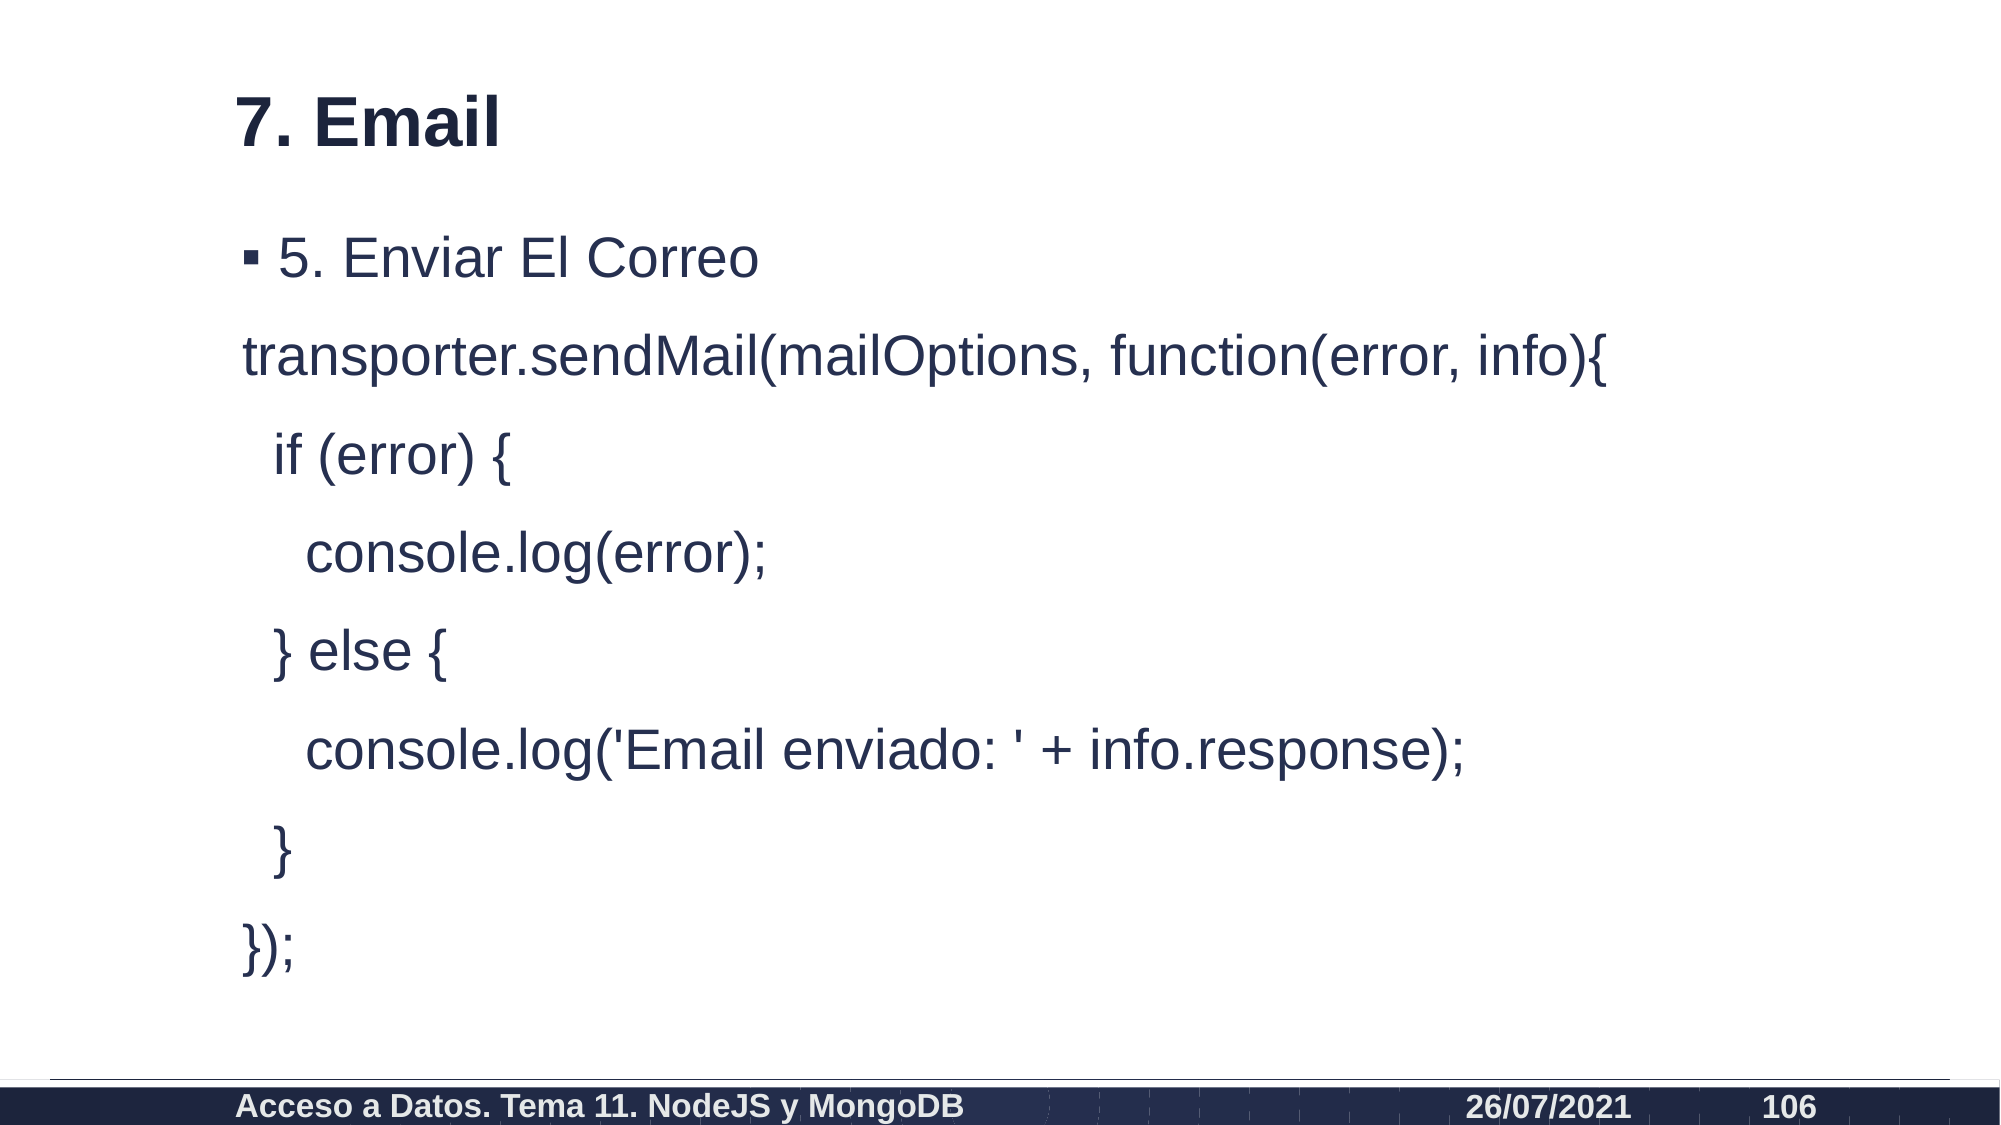

# 7. Email
5. Enviar El Correo
transporter.sendMail(mailOptions, function(error, info){
  if (error) {
    console.log(error);
  } else {
    console.log('Email enviado: ' + info.response);
  }
});
Acceso a Datos. Tema 11. NodeJS y MongoDB
26/07/2021
106